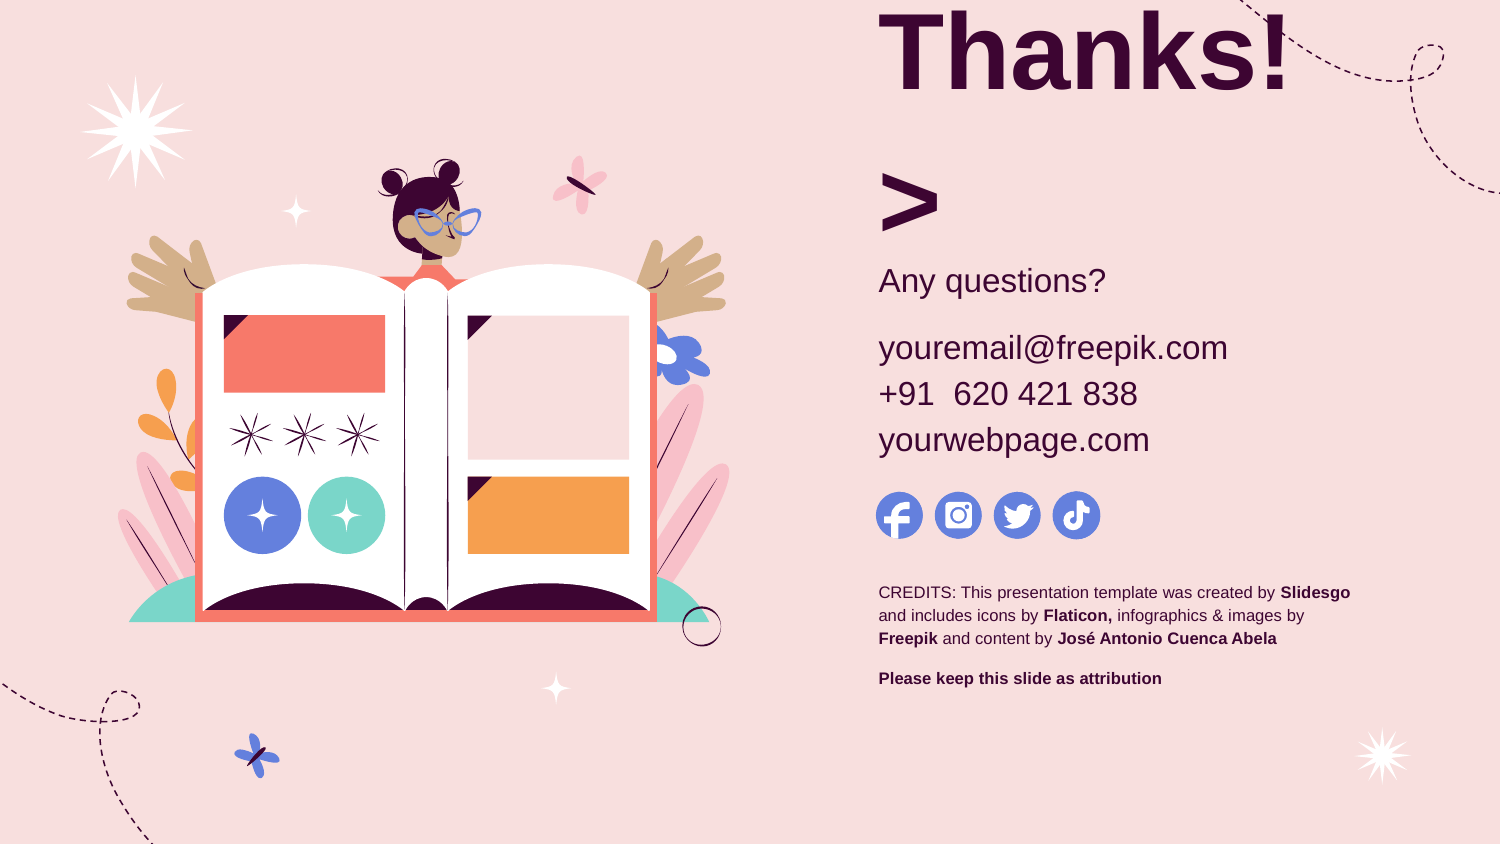

# Thanks! >

Any questions?
youremail@freepik.com
+91  620 421 838
yourwebpage.com

Please keep this slide as attribution